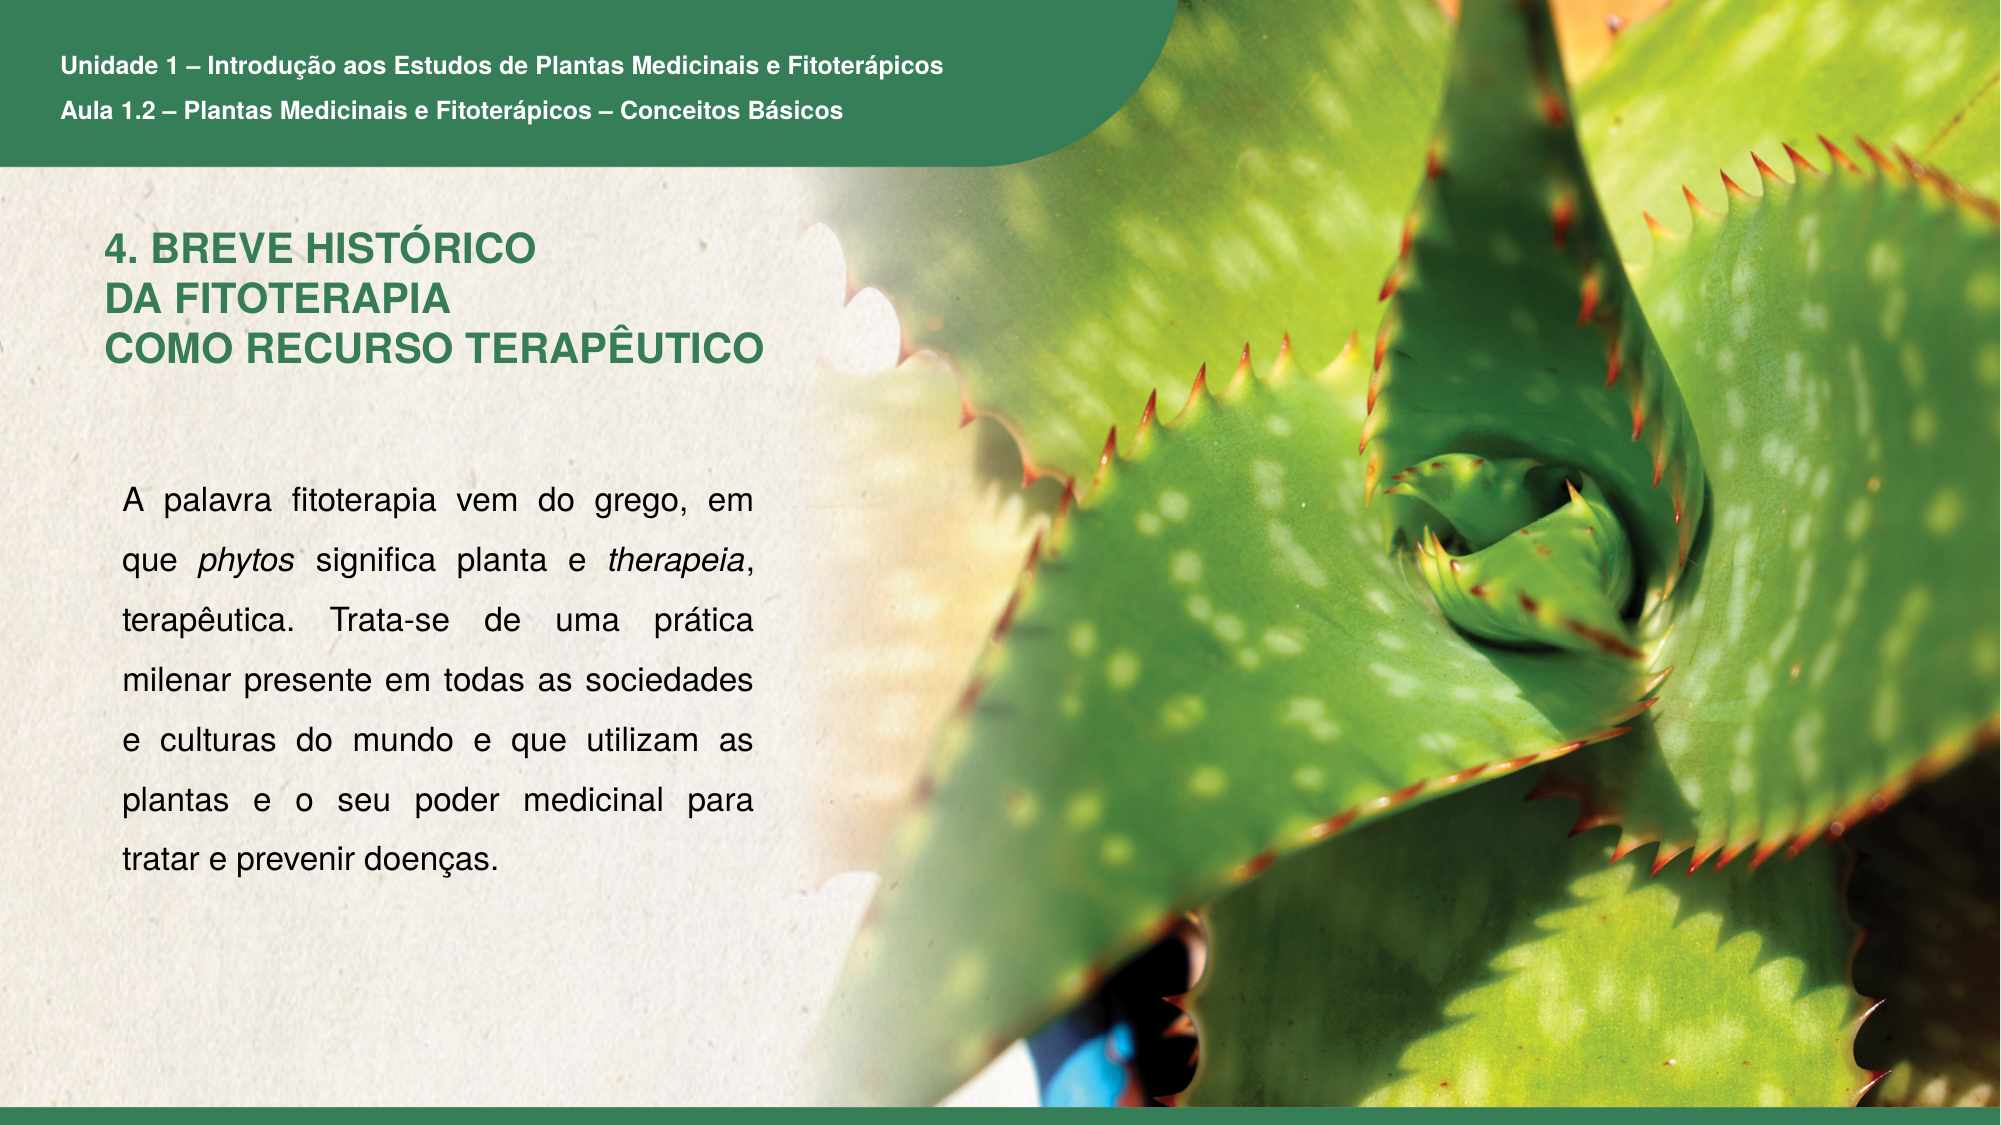

4. BREVE HISTÓRICO
DA FITOTERAPIA
COMO RECURSO TERAPÊUTICO

A palavra fitoterapia vem do grego, em que phytos significa planta e therapeia, terapêutica. Trata-se de uma prática milenar presente em todas as sociedades e culturas do mundo e que utilizam as plantas e o seu poder medicinal para tratar e prevenir doenças.